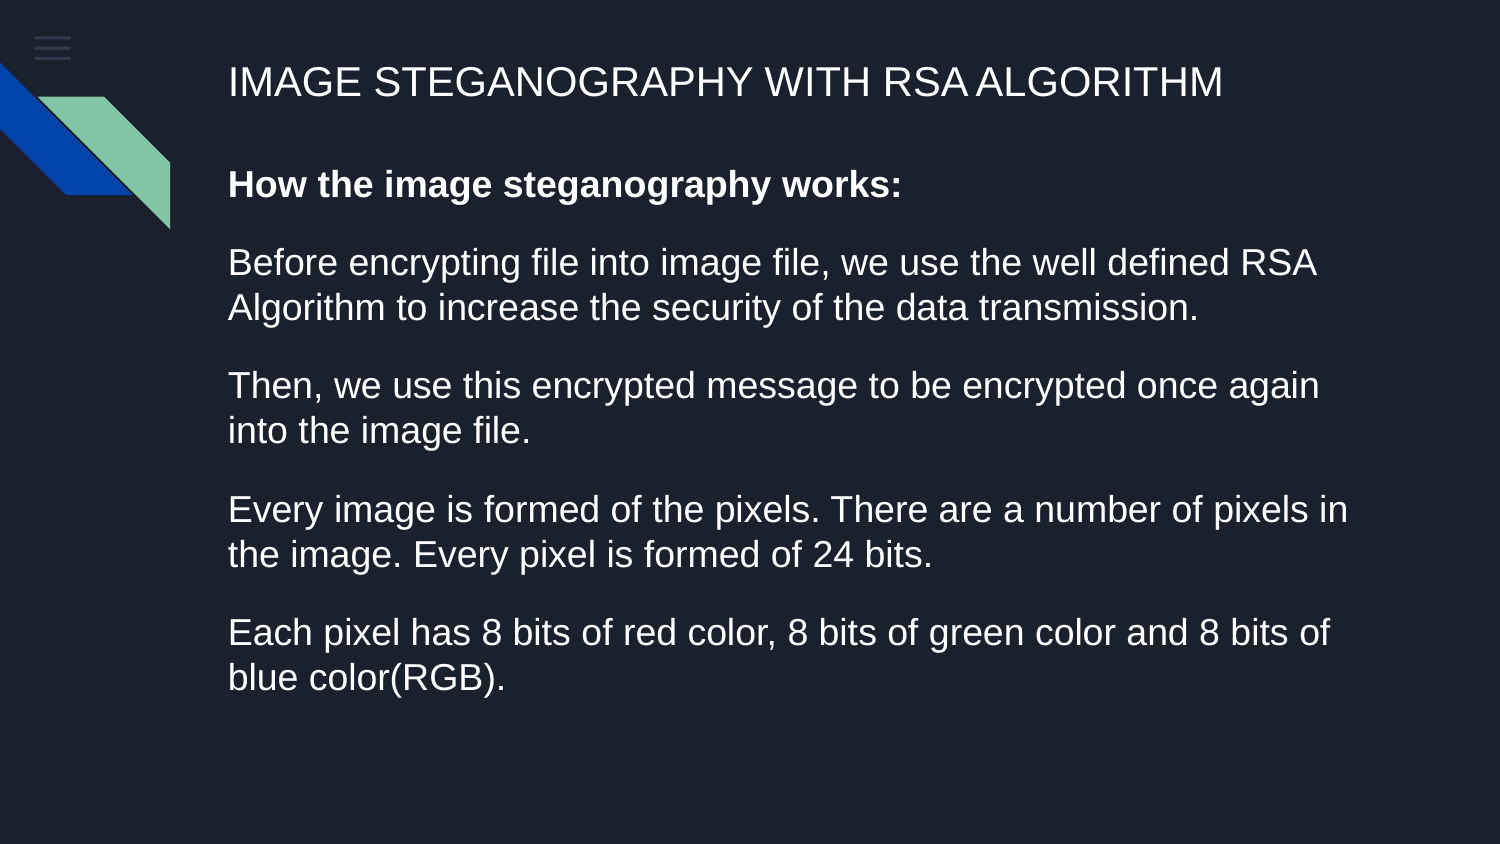

# IMAGE STEGANOGRAPHY WITH RSA ALGORITHM

How the image steganography works:
Before encrypting file into image file, we use the well defined RSA Algorithm to increase the security of the data transmission.
Then, we use this encrypted message to be encrypted once again into the image file.
Every image is formed of the pixels. There are a number of pixels in the image. Every pixel is formed of 24 bits.
Each pixel has 8 bits of red color, 8 bits of green color and 8 bits of blue color(RGB).